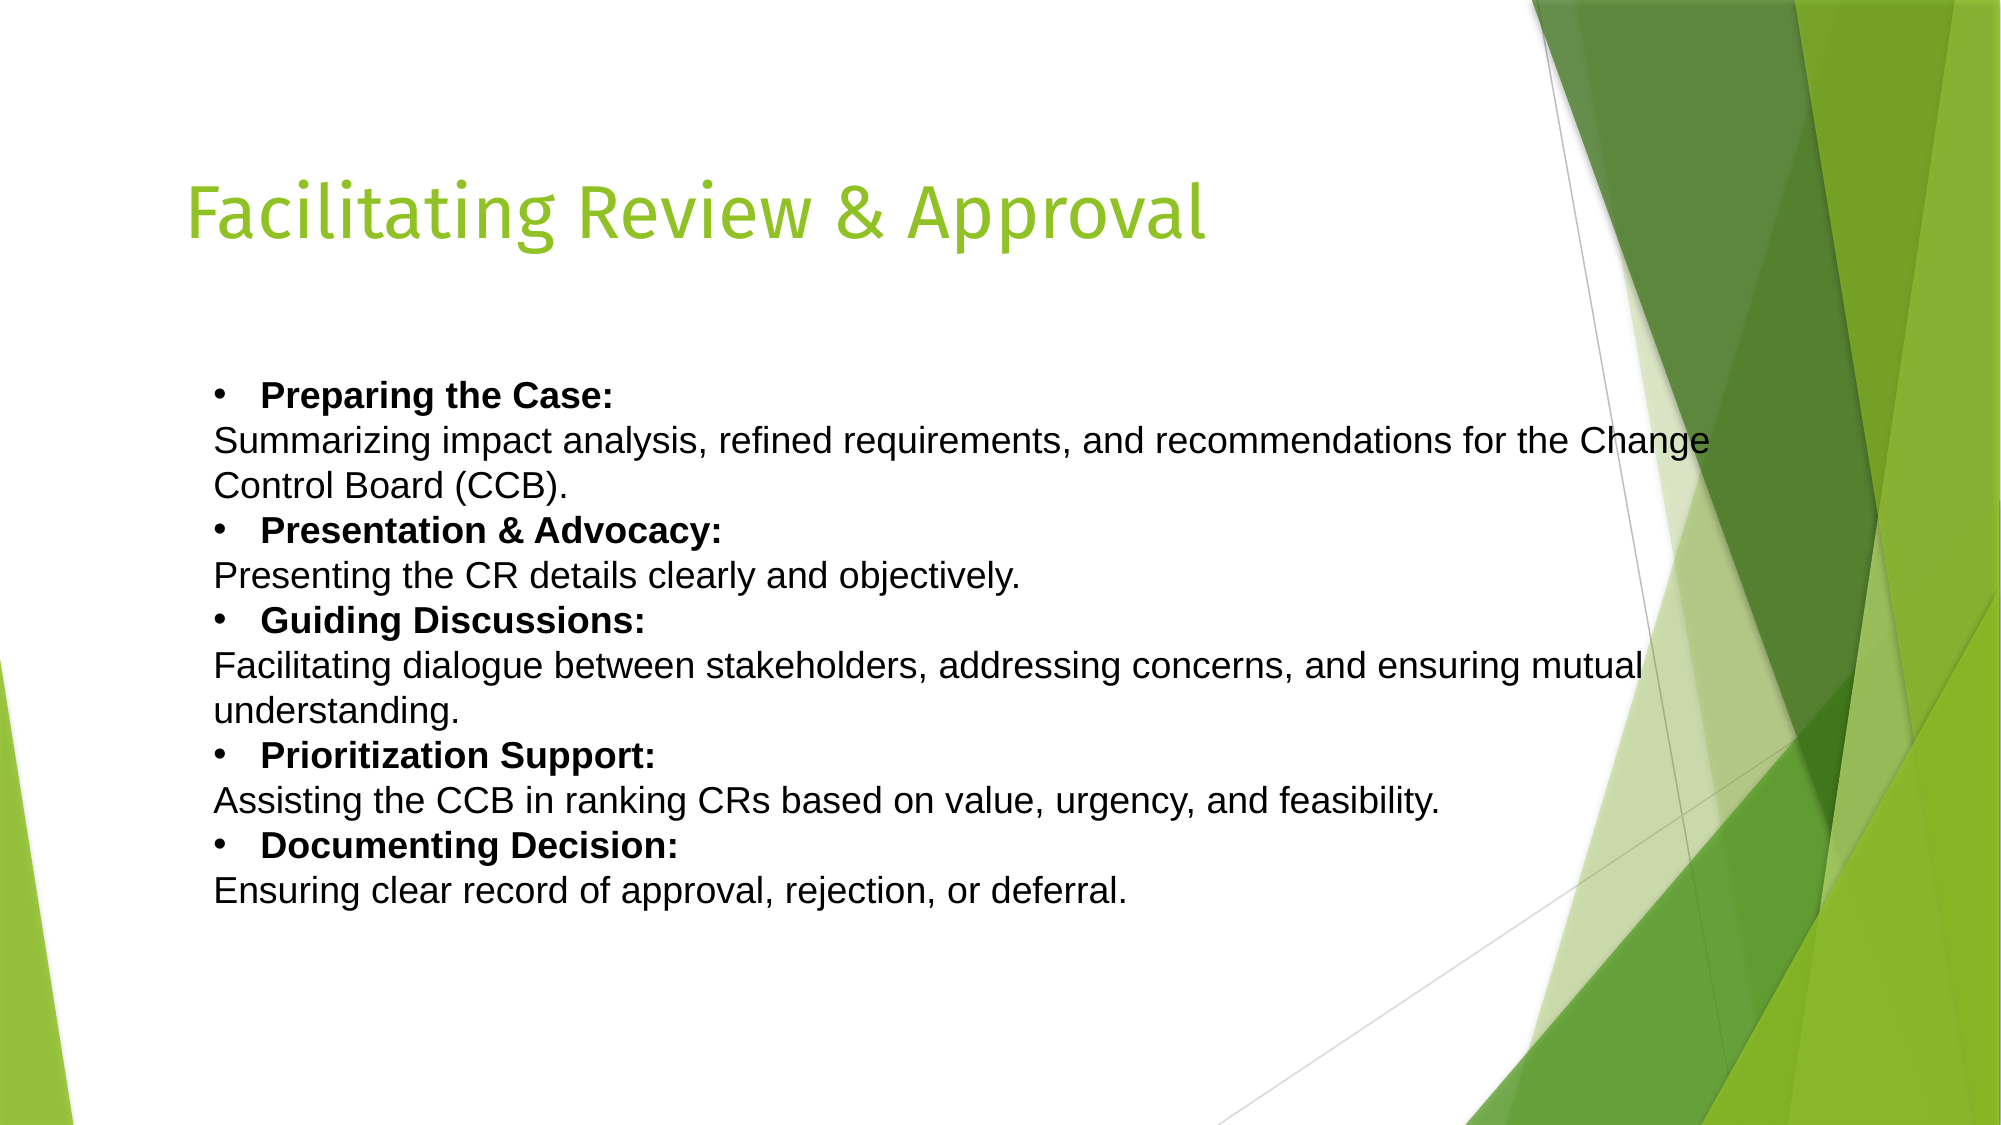

# Facilitating Review & Approval
Preparing the Case:
Summarizing impact analysis, refined requirements, and recommendations for the Change Control Board (CCB).
Presentation & Advocacy:
Presenting the CR details clearly and objectively.
Guiding Discussions:
Facilitating dialogue between stakeholders, addressing concerns, and ensuring mutual understanding.
Prioritization Support:
Assisting the CCB in ranking CRs based on value, urgency, and feasibility.
Documenting Decision:
Ensuring clear record of approval, rejection, or deferral.